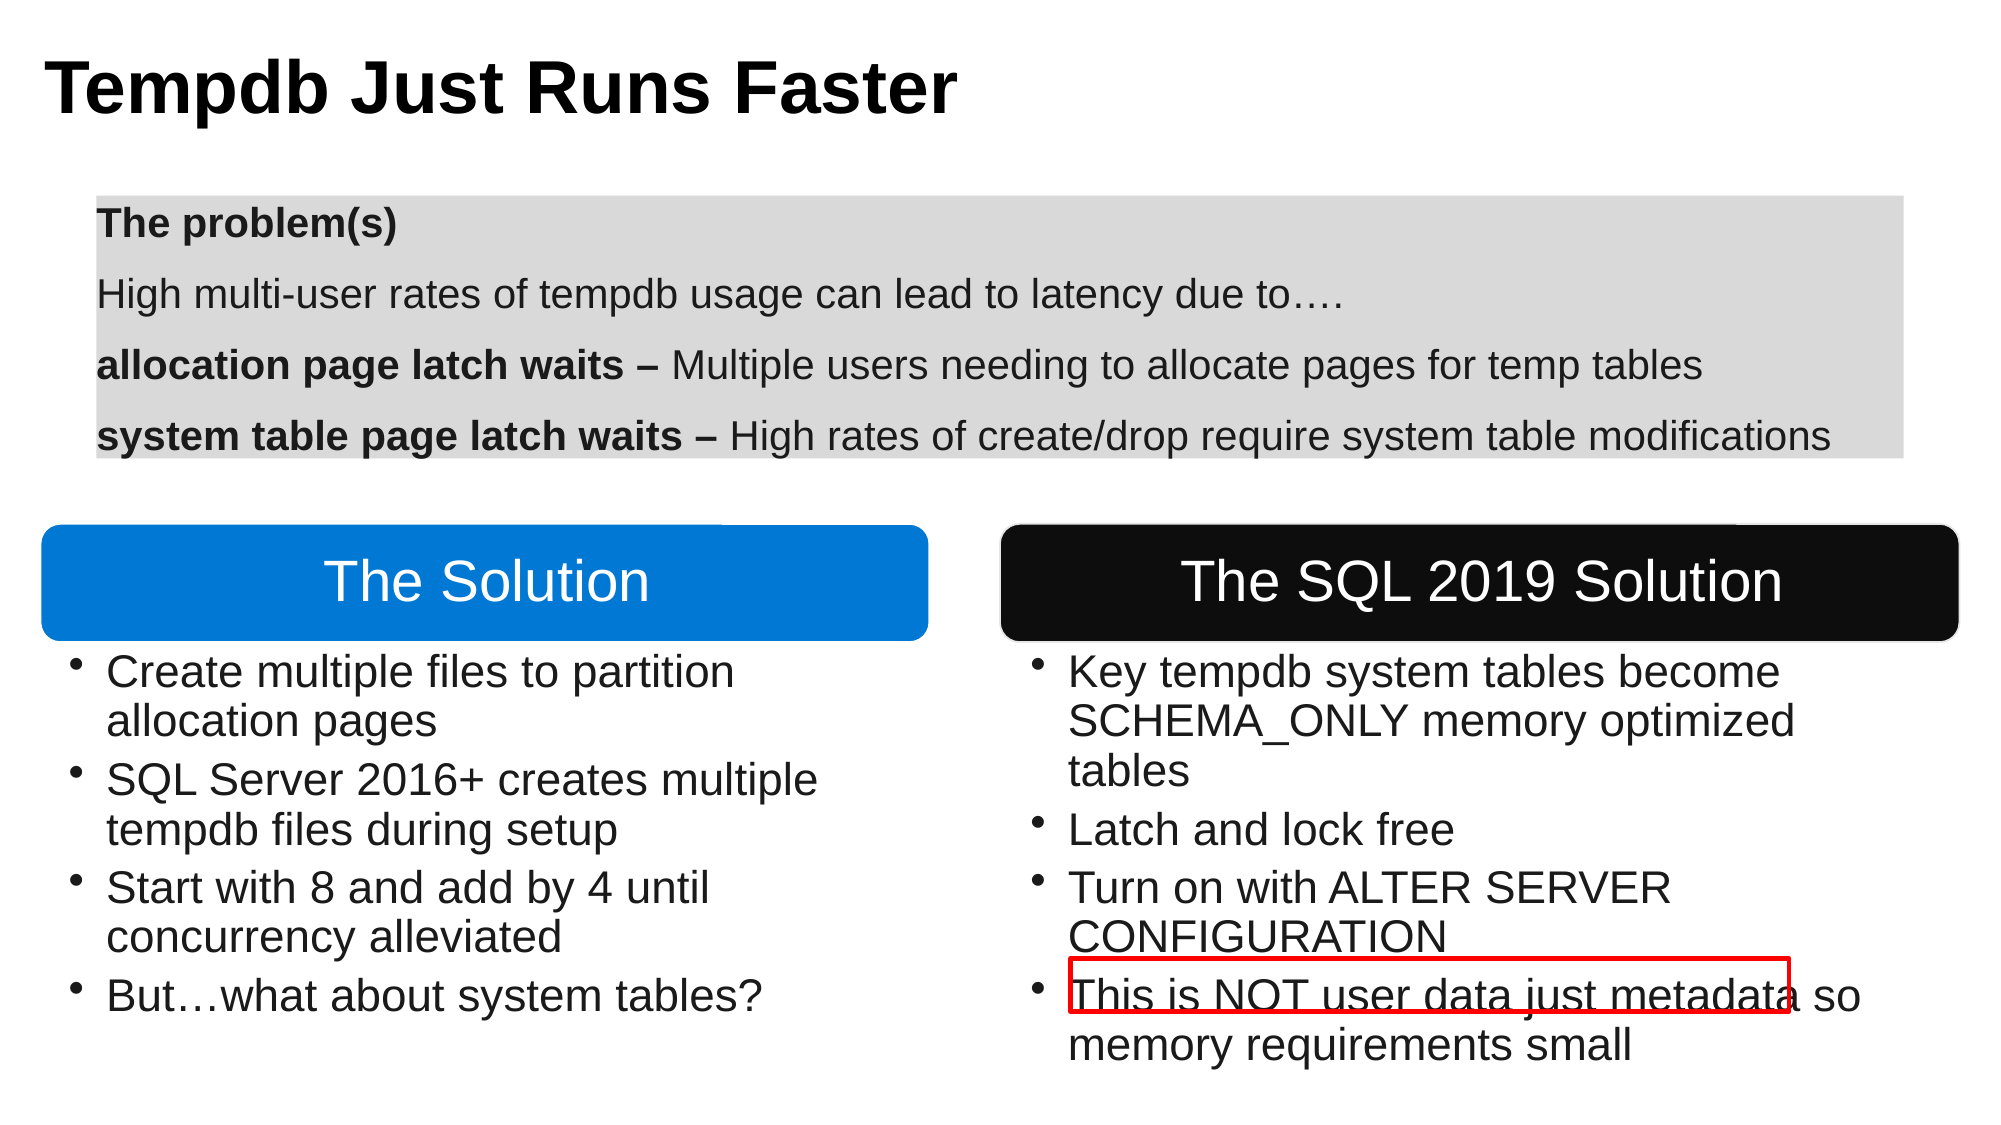

# Tempdb Just Runs Faster
The problem(s)
High multi-user rates of tempdb usage can lead to latency due to….
allocation page latch waits – Multiple users needing to allocate pages for temp tables
system table page latch waits – High rates of create/drop require system table modifications
The Solution
Create multiple files to partition allocation pages
SQL Server 2016+ creates multiple tempdb files during setup
Start with 8 and add by 4 until concurrency alleviated
But…what about system tables?
The SQL 2019 Solution
Key tempdb system tables become SCHEMA_ONLY memory optimized tables
Latch and lock free
Turn on with ALTER SERVER CONFIGURATION
This is NOT user data just metadata so memory requirements small